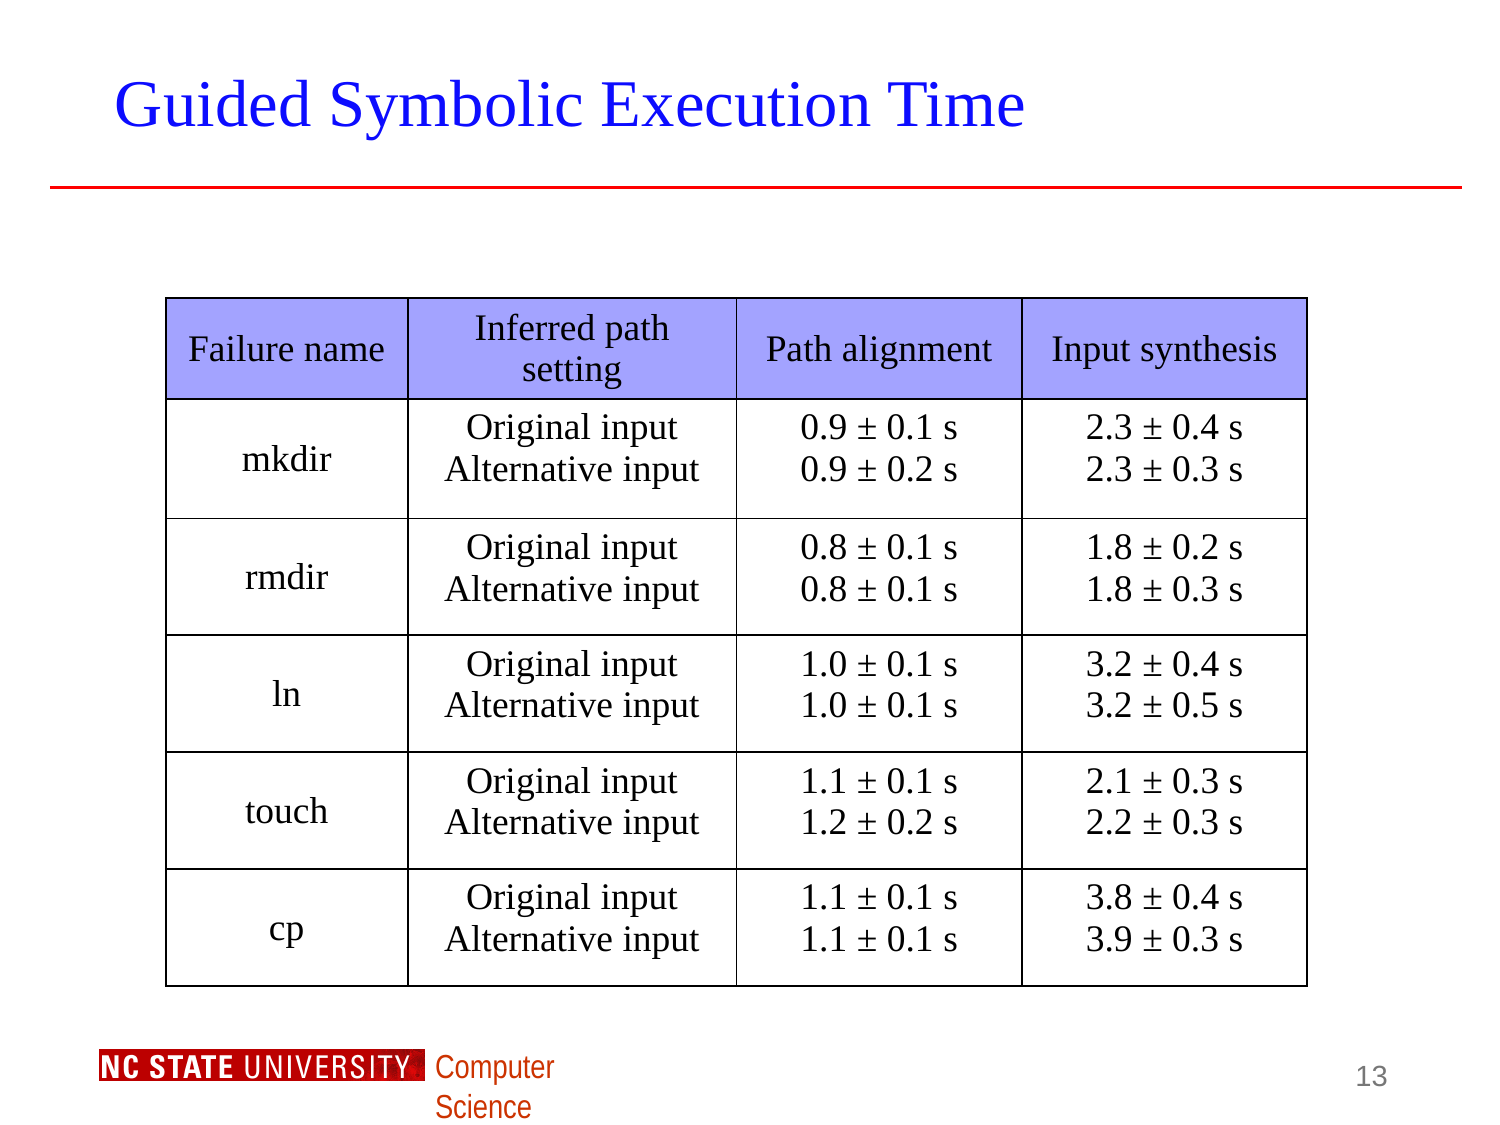

# Guided Symbolic Execution Time
| Failure name | Inferred path setting | Path alignment | Input synthesis |
| --- | --- | --- | --- |
| mkdir | Original input Alternative input | 0.9 ± 0.1 s 0.9 ± 0.2 s | 2.3 ± 0.4 s 2.3 ± 0.3 s |
| rmdir | Original input Alternative input | 0.8 ± 0.1 s 0.8 ± 0.1 s | 1.8 ± 0.2 s 1.8 ± 0.3 s |
| ln | Original input Alternative input | 1.0 ± 0.1 s 1.0 ± 0.1 s | 3.2 ± 0.4 s 3.2 ± 0.5 s |
| touch | Original input Alternative input | 1.1 ± 0.1 s 1.2 ± 0.2 s | 2.1 ± 0.3 s 2.2 ± 0.3 s |
| cp | Original input Alternative input | 1.1 ± 0.1 s 1.1 ± 0.1 s | 3.8 ± 0.4 s 3.9 ± 0.3 s |
13